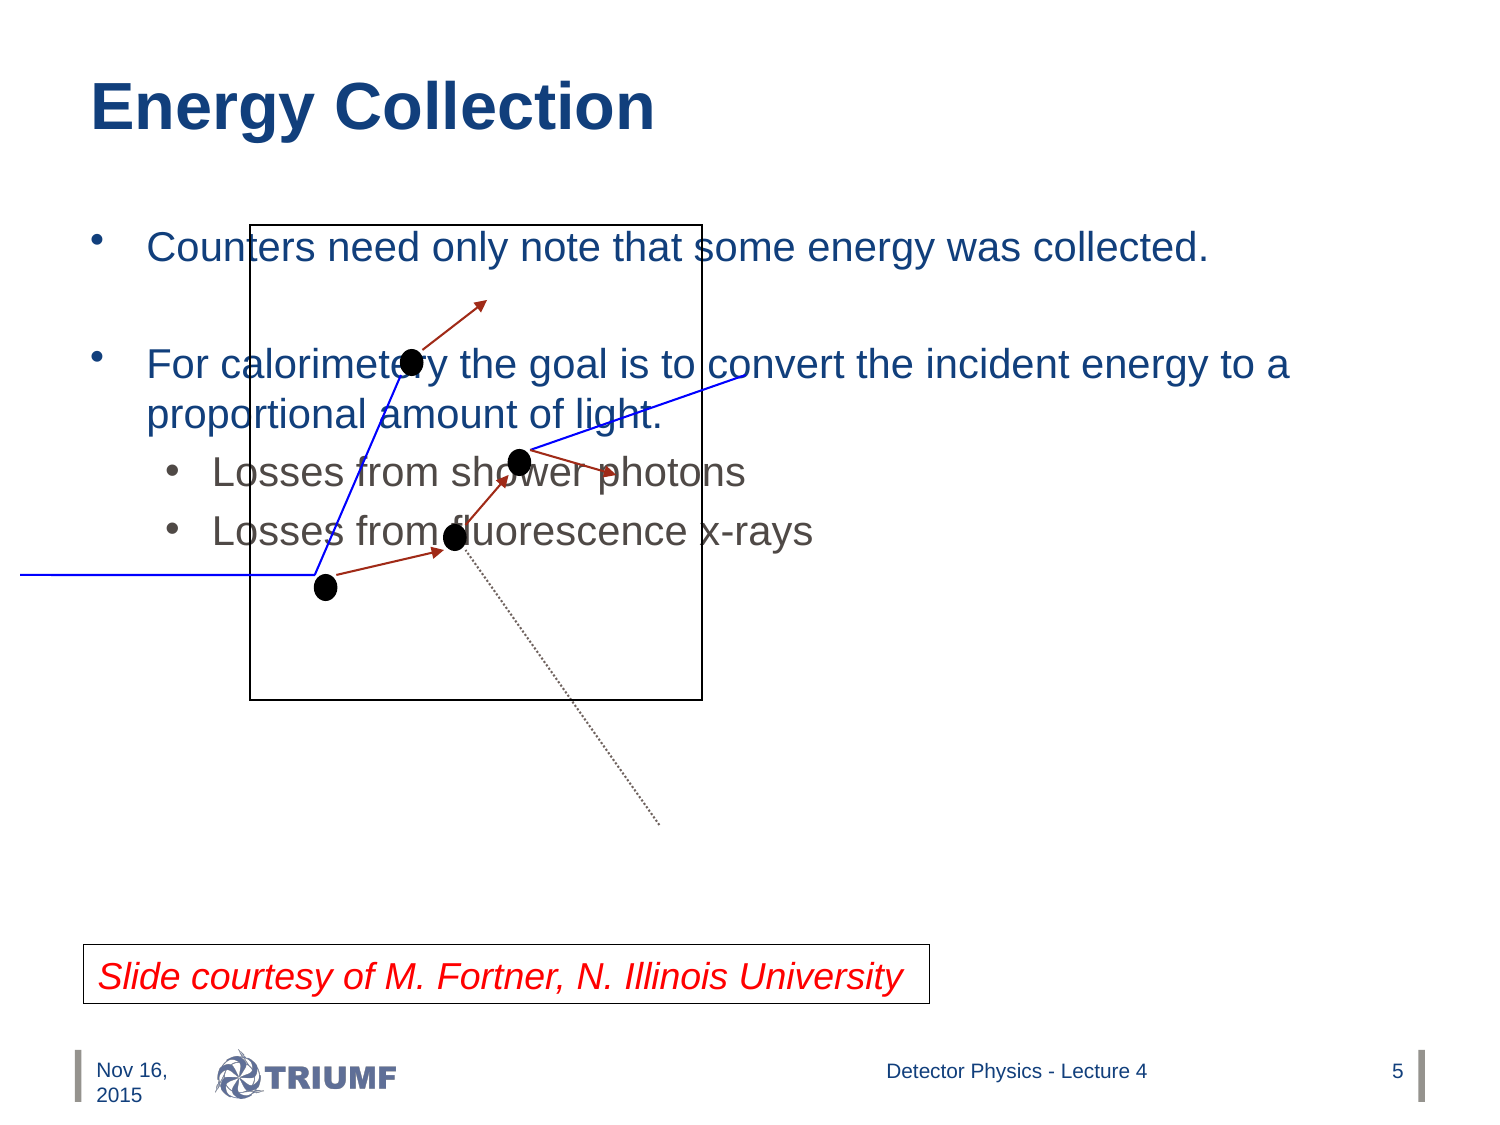

# Energy Collection
Counters need only note that some energy was collected.

For calorimetery the goal is to convert the incident energy to a proportional amount of light.
Losses from shower photons
Losses from fluorescence x-rays

Slide courtesy of M. Fortner, N. Illinois University
Nov 16, 2015
Detector Physics - Lecture 4
5